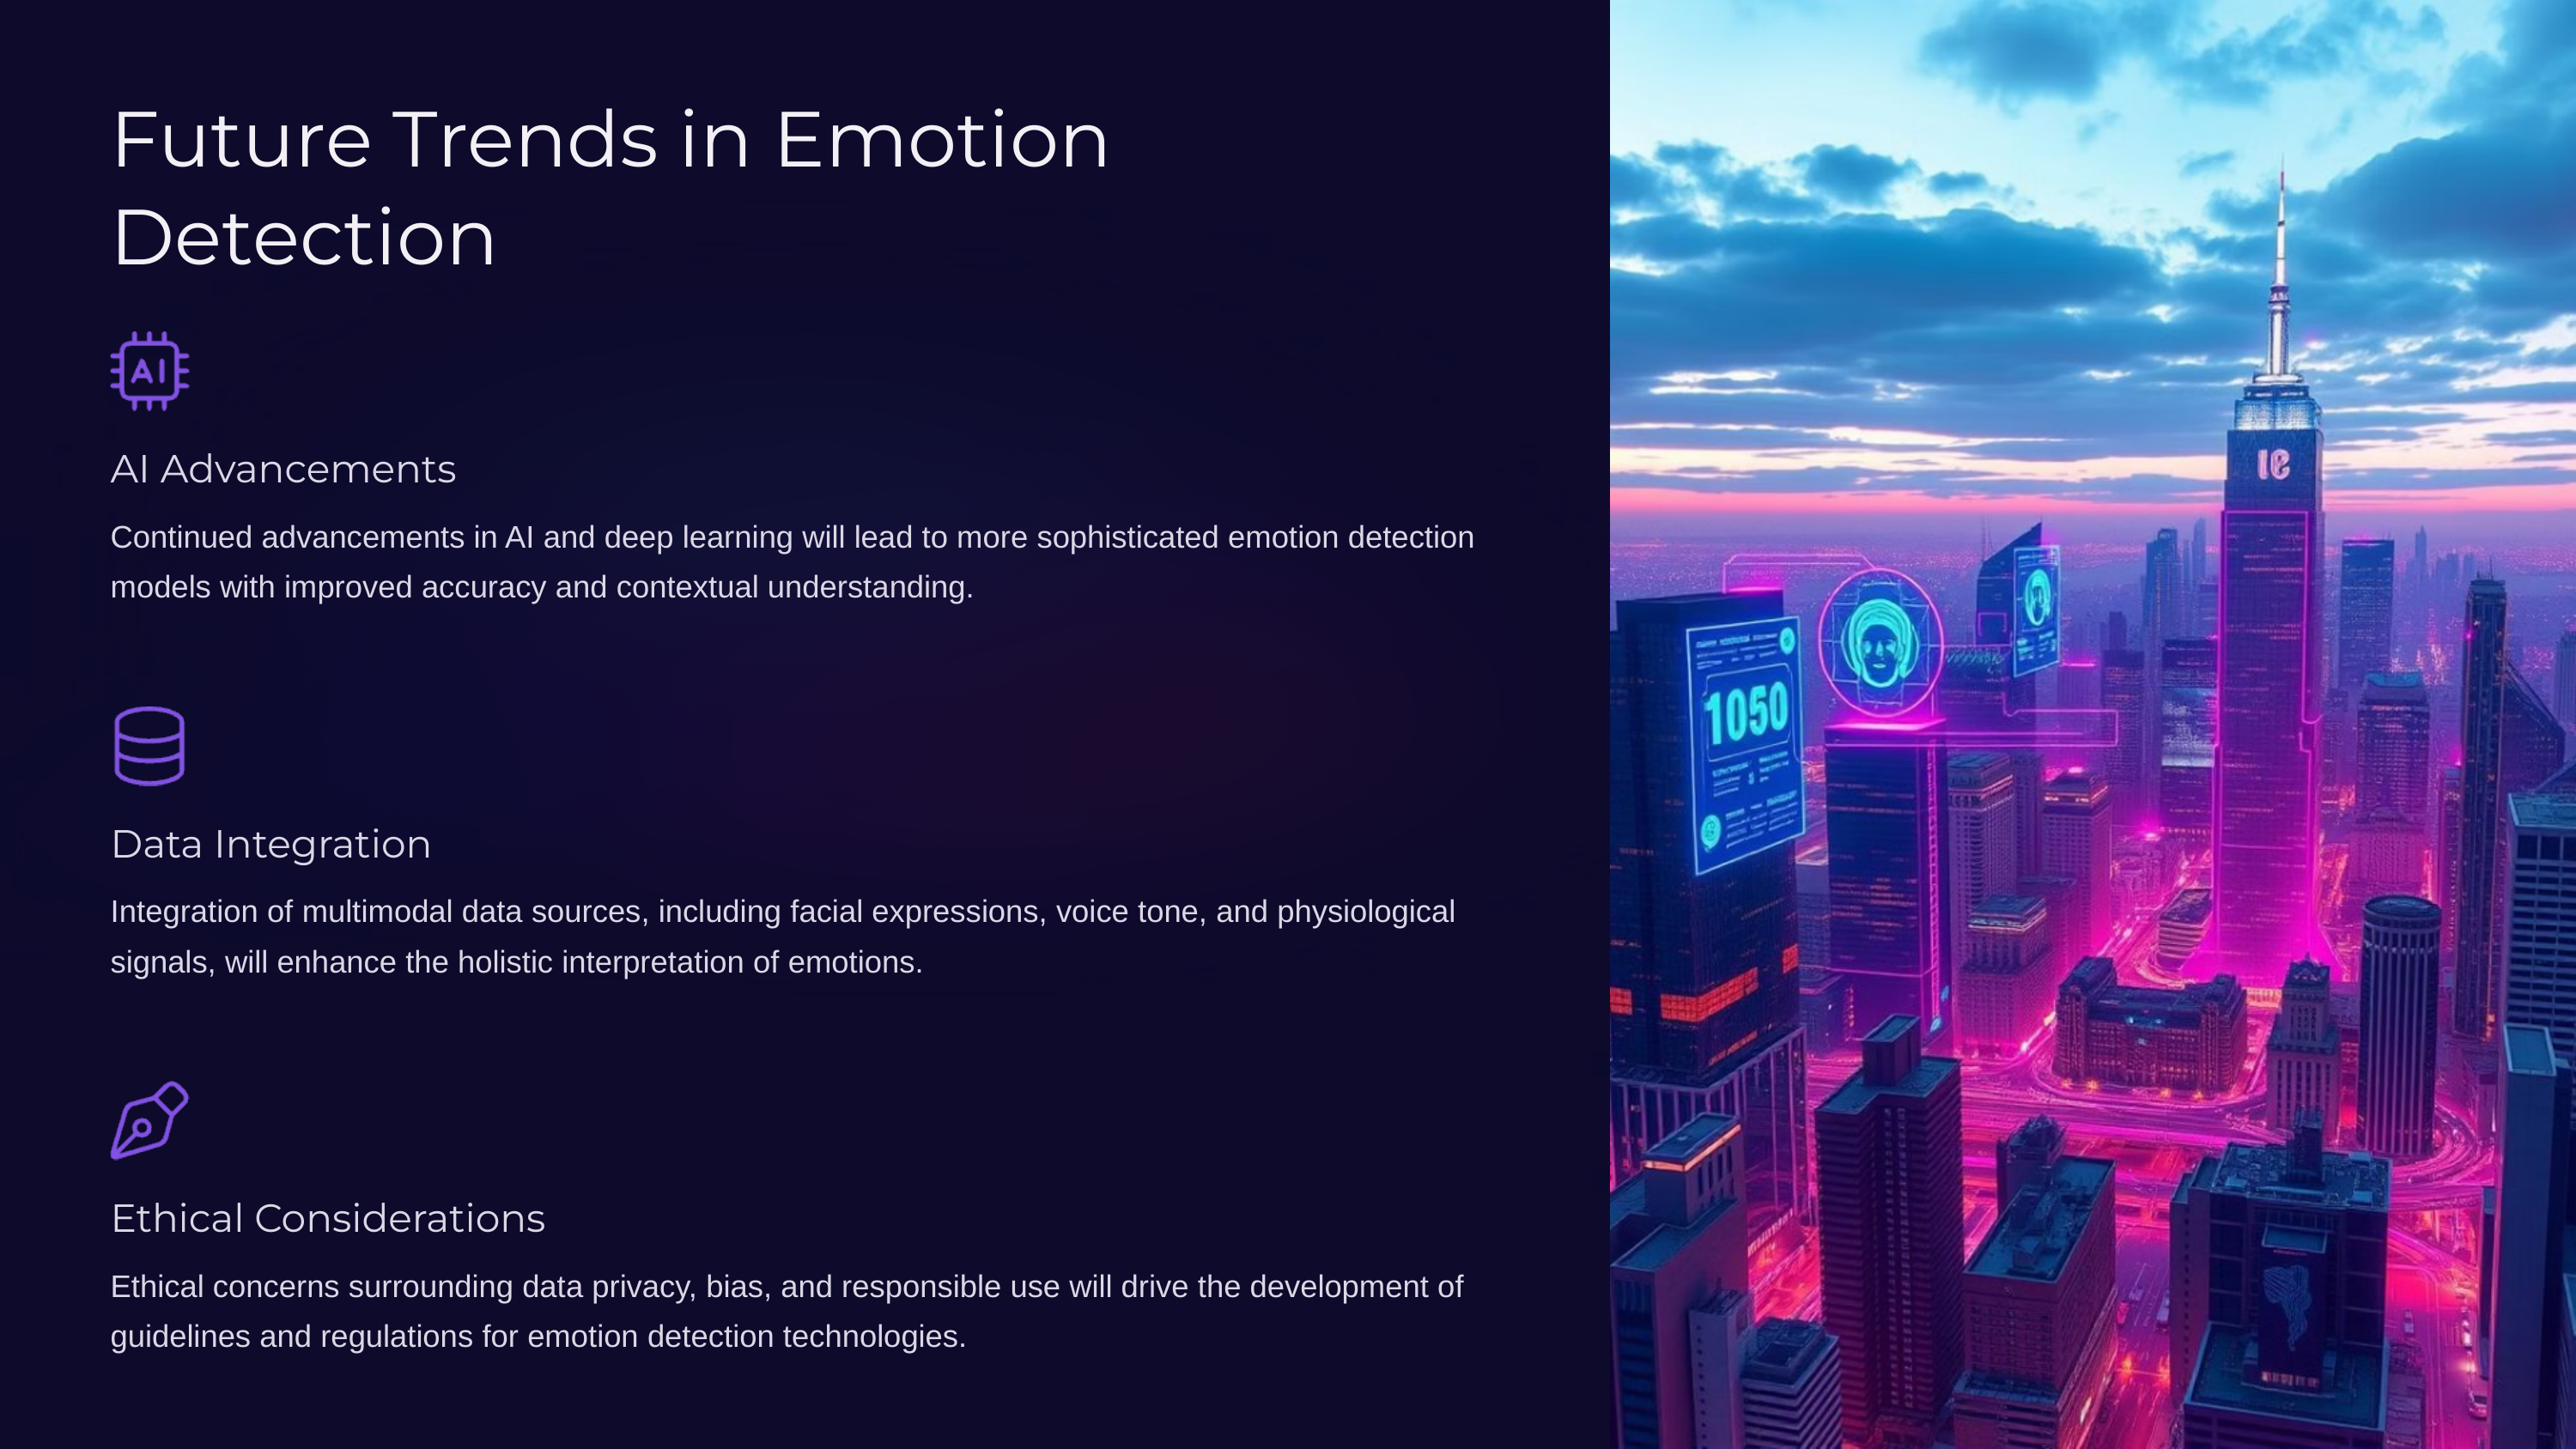

Future Trends in Emotion Detection

AI Advancements

Continued advancements in AI and deep learning will lead to more sophisticated emotion detection models with improved accuracy and contextual understanding.

Data Integration

Integration of multimodal data sources, including facial expressions, voice tone, and physiological signals, will enhance the holistic interpretation of emotions.

Ethical Considerations

Ethical concerns surrounding data privacy, bias, and responsible use will drive the development of guidelines and regulations for emotion detection technologies.